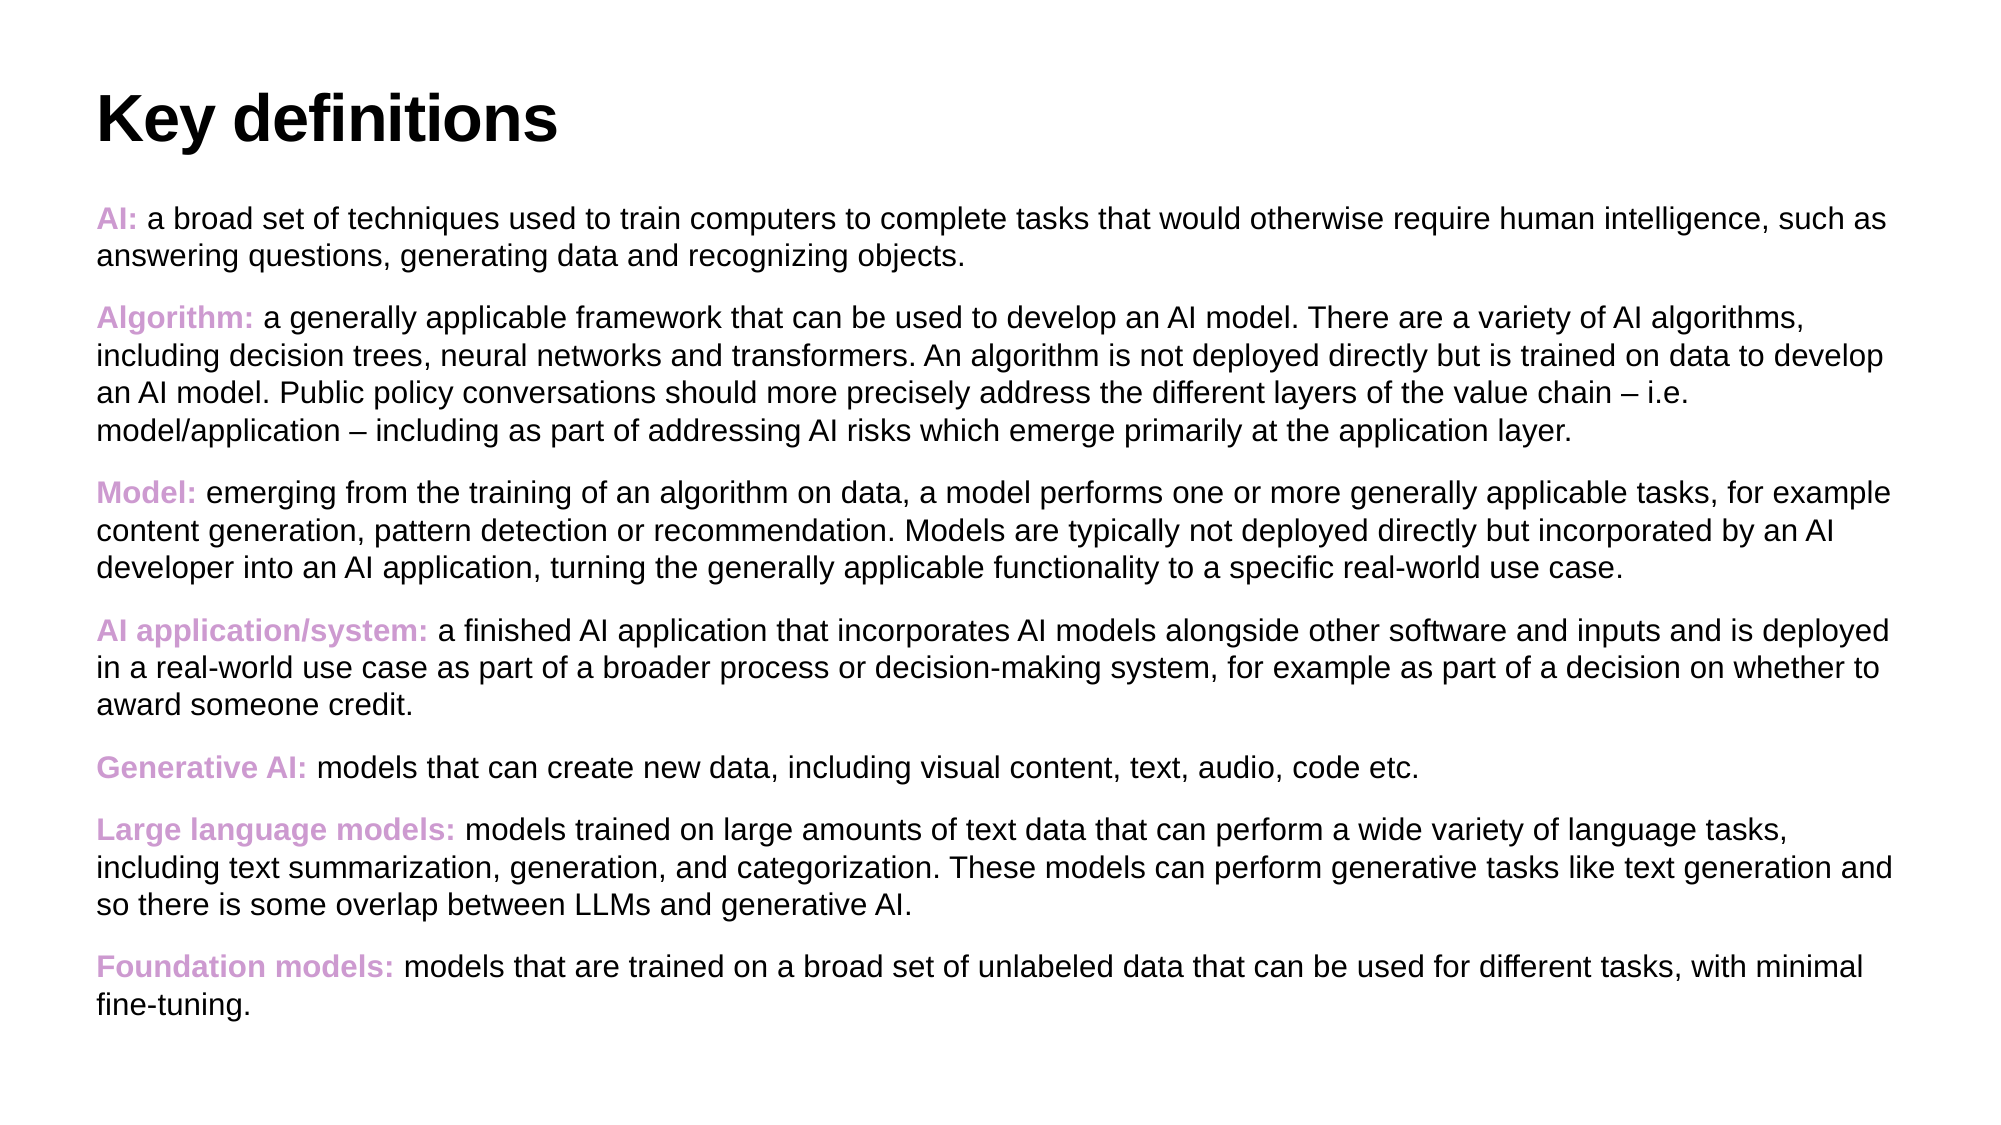

# Key definitions
AI: a broad set of techniques used to train computers to complete tasks that would otherwise require human intelligence, such as answering questions, generating data and recognizing objects.
Algorithm: a generally applicable framework that can be used to develop an AI model. There are a variety of AI algorithms, including decision trees, neural networks and transformers. An algorithm is not deployed directly but is trained on data to develop an AI model. Public policy conversations should more precisely address the different layers of the value chain – i.e. model/application – including as part of addressing AI risks which emerge primarily at the application layer.
Model: emerging from the training of an algorithm on data, a model performs one or more generally applicable tasks, for example content generation, pattern detection or recommendation. Models are typically not deployed directly but incorporated by an AI developer into an AI application, turning the generally applicable functionality to a specific real-world use case.
AI application/system: a finished AI application that incorporates AI models alongside other software and inputs and is deployed in a real-world use case as part of a broader process or decision-making system, for example as part of a decision on whether to award someone credit.
Generative AI: models that can create new data, including visual content, text, audio, code etc.
Large language models: models trained on large amounts of text data that can perform a wide variety of language tasks, including text summarization, generation, and categorization. These models can perform generative tasks like text generation and so there is some overlap between LLMs and generative AI.
Foundation models: models that are trained on a broad set of unlabeled data that can be used for different tasks, with minimal fine-tuning.